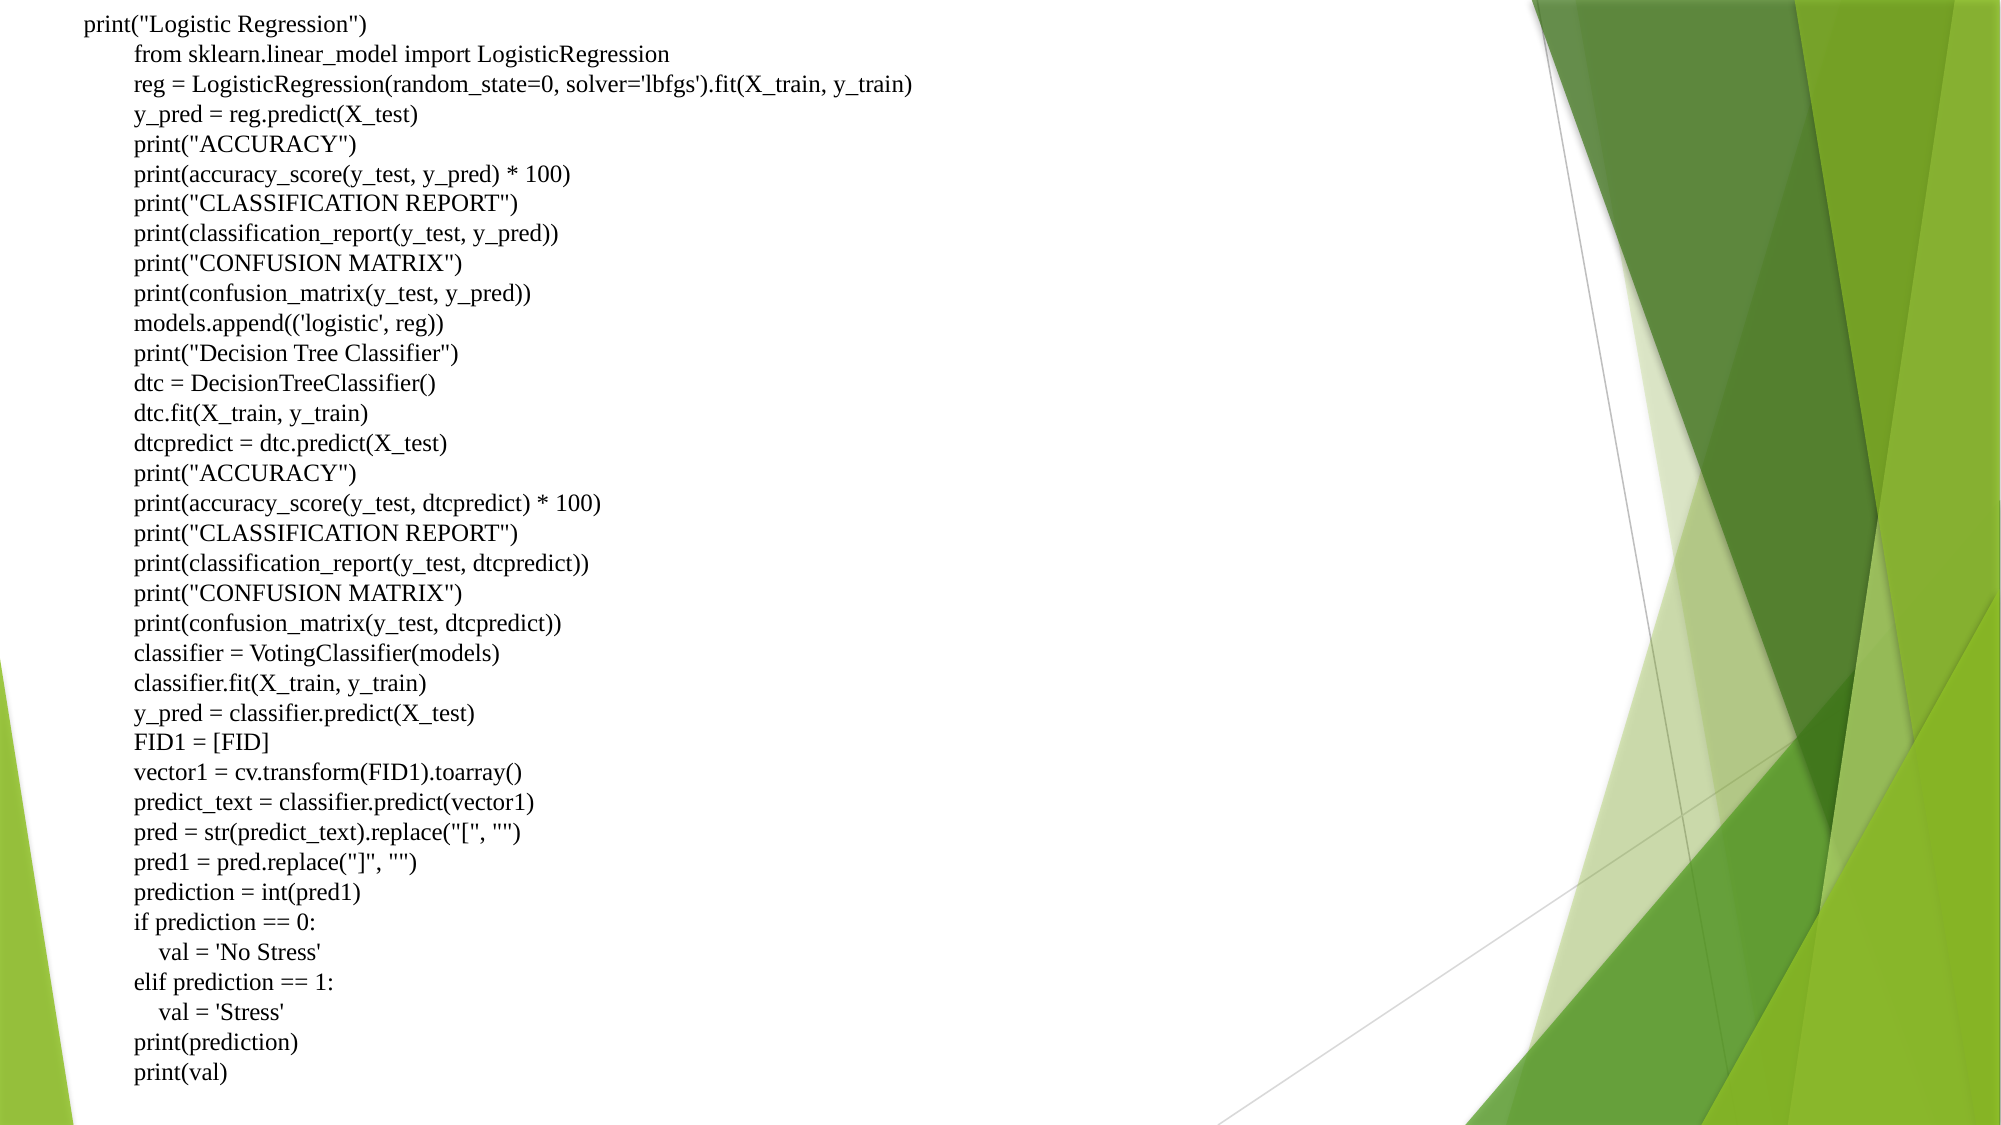

print("Logistic Regression")
        from sklearn.linear_model import LogisticRegression
        reg = LogisticRegression(random_state=0, solver='lbfgs').fit(X_train, y_train)
        y_pred = reg.predict(X_test)
        print("ACCURACY")
        print(accuracy_score(y_test, y_pred) * 100)
        print("CLASSIFICATION REPORT")
        print(classification_report(y_test, y_pred))
        print("CONFUSION MATRIX")
        print(confusion_matrix(y_test, y_pred))
        models.append(('logistic', reg))
        print("Decision Tree Classifier")
        dtc = DecisionTreeClassifier()
        dtc.fit(X_train, y_train)
        dtcpredict = dtc.predict(X_test)
        print("ACCURACY")
        print(accuracy_score(y_test, dtcpredict) * 100)
        print("CLASSIFICATION REPORT")
        print(classification_report(y_test, dtcpredict))
        print("CONFUSION MATRIX")
        print(confusion_matrix(y_test, dtcpredict))
        classifier = VotingClassifier(models)
        classifier.fit(X_train, y_train)
        y_pred = classifier.predict(X_test)
        FID1 = [FID]
        vector1 = cv.transform(FID1).toarray()
        predict_text = classifier.predict(vector1)
        pred = str(predict_text).replace("[", "")
        pred1 = pred.replace("]", "")
        prediction = int(pred1)
        if prediction == 0:
            val = 'No Stress'
        elif prediction == 1:
            val = 'Stress'
        print(prediction)
        print(val)